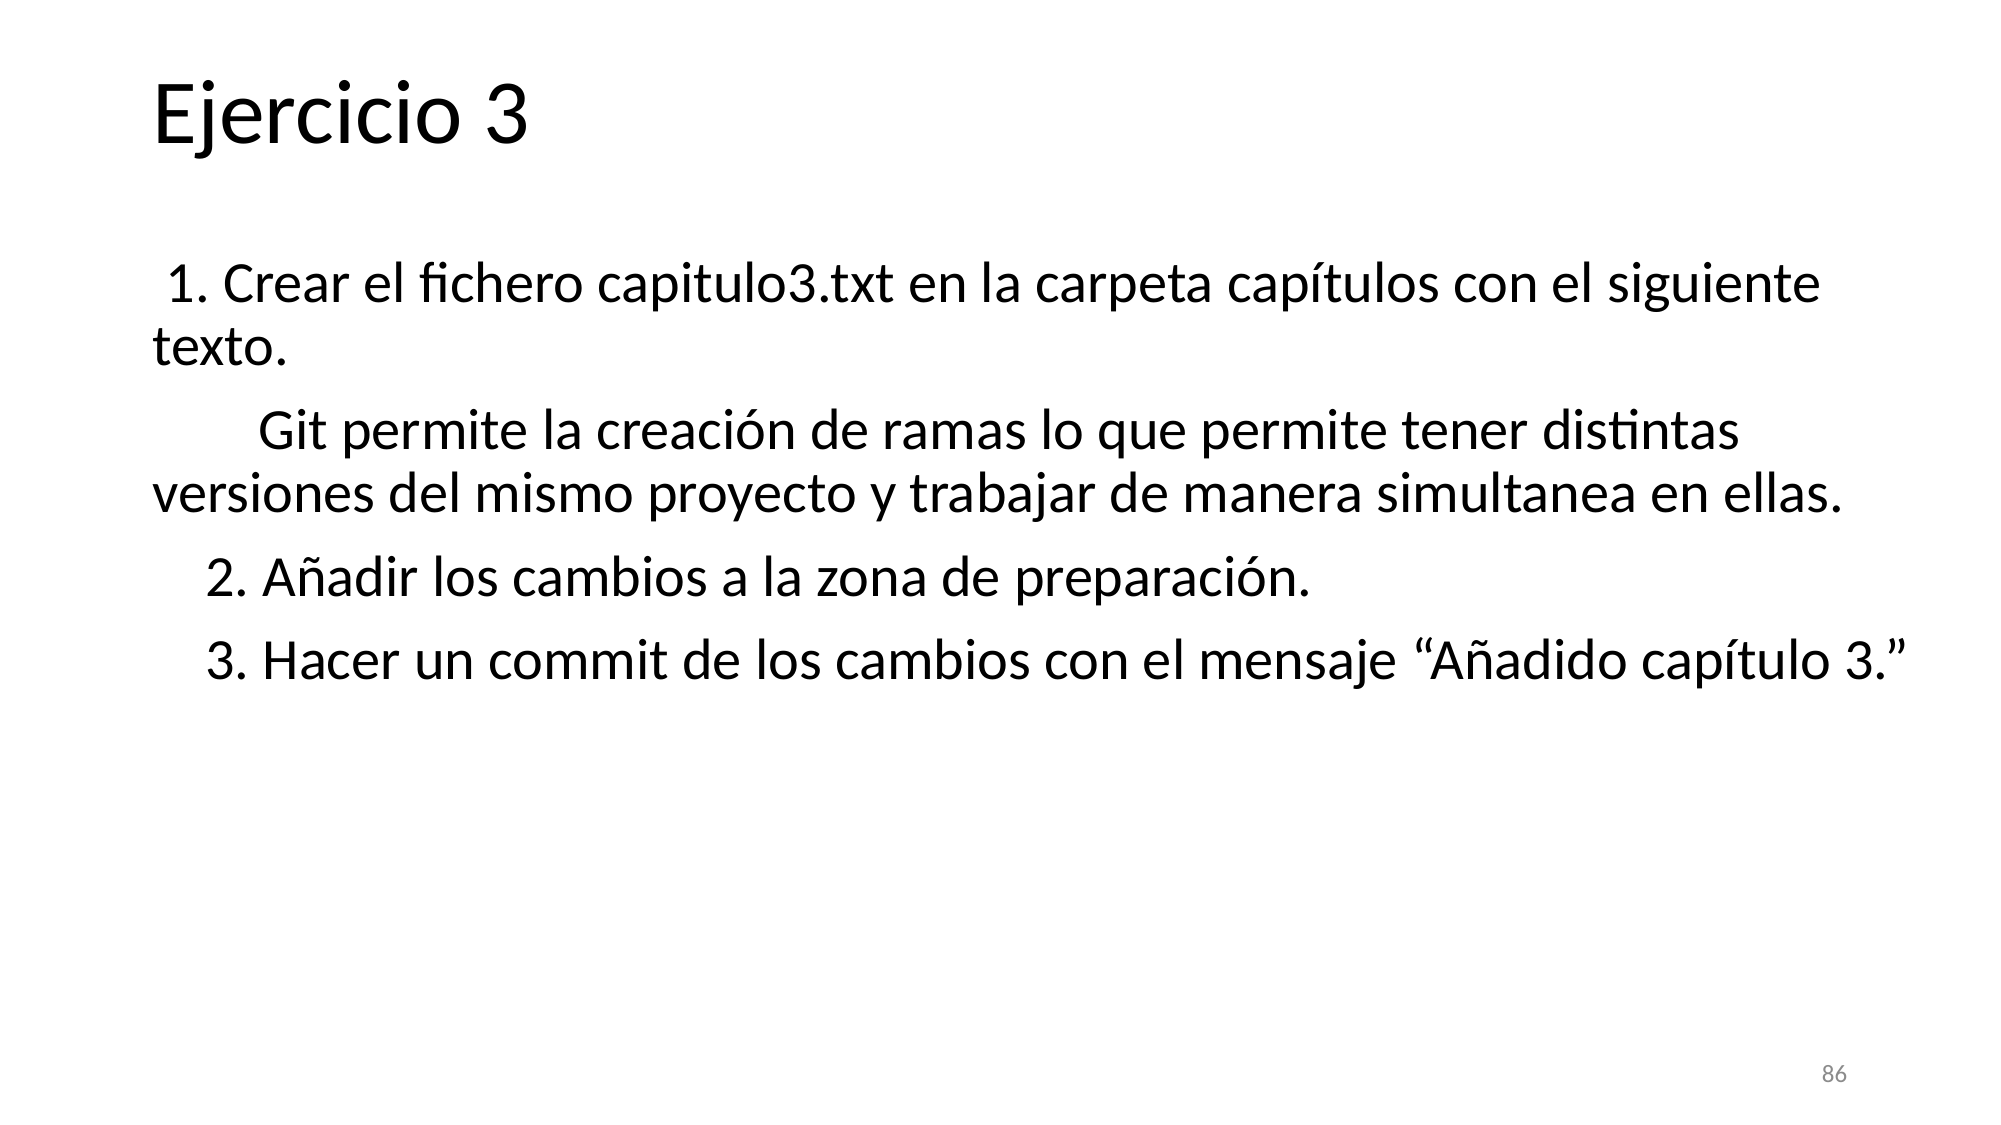

# Ejercicio 3
 1. Crear el fichero capitulo3.txt en la carpeta capítulos con el siguiente texto.
        Git permite la creación de ramas lo que permite tener distintas versiones del mismo proyecto y trabajar de manera simultanea en ellas.
    2. Añadir los cambios a la zona de preparación.
    3. Hacer un commit de los cambios con el mensaje “Añadido capítulo 3.”

86